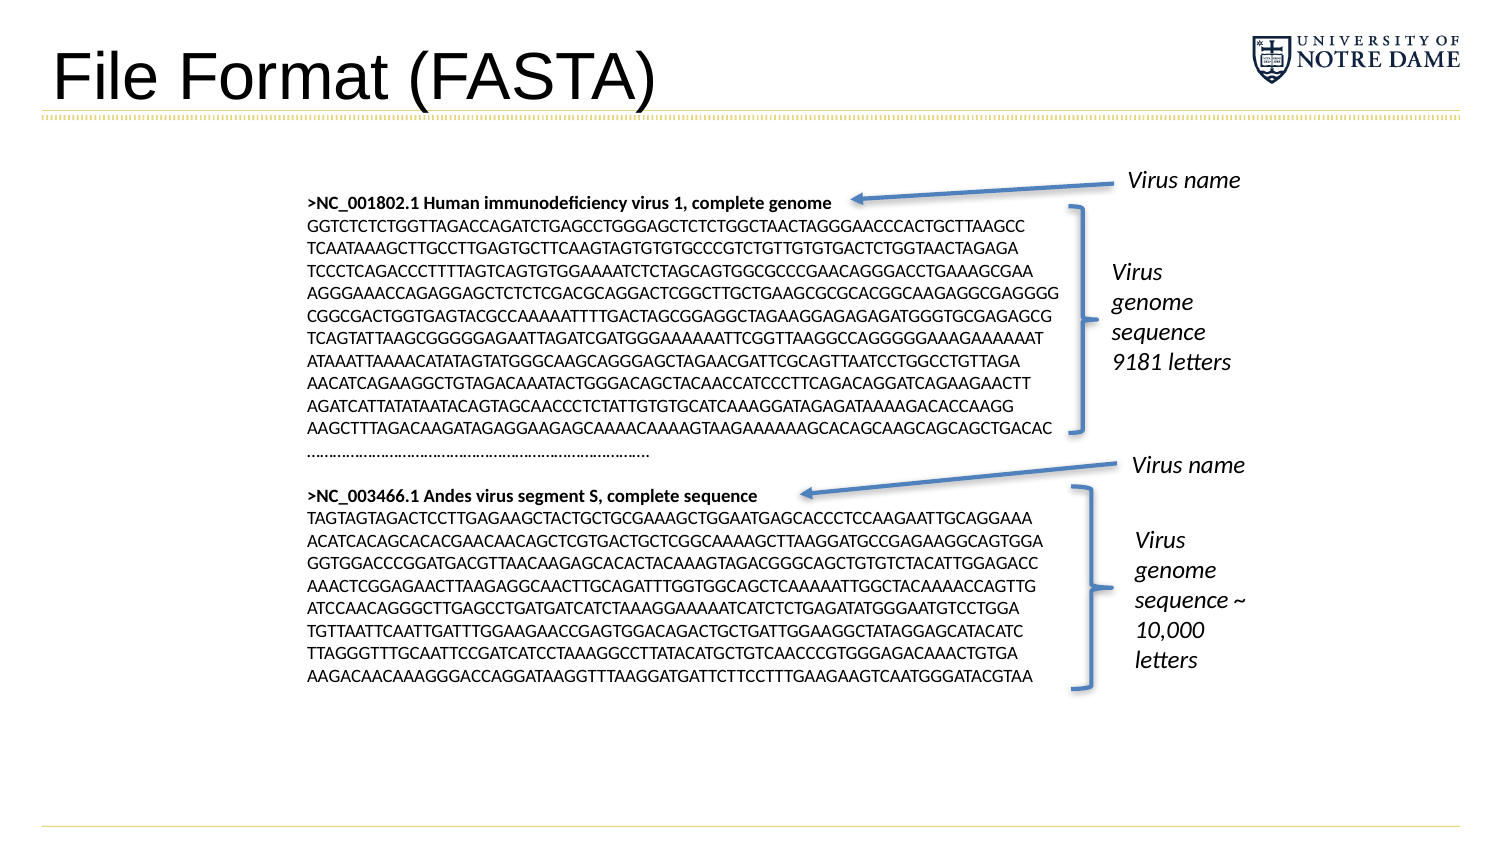

# File Format (FASTA)
Virus name
>NC_001802.1 Human immunodeficiency virus 1, complete genome GGTCTCTCTGGTTAGACCAGATCTGAGCCTGGGAGCTCTCTGGCTAACTAGGGAACCCACTGCTTAAGCC TCAATAAAGCTTGCCTTGAGTGCTTCAAGTAGTGTGTGCCCGTCTGTTGTGTGACTCTGGTAACTAGAGA TCCCTCAGACCCTTTTAGTCAGTGTGGAAAATCTCTAGCAGTGGCGCCCGAACAGGGACCTGAAAGCGAA AGGGAAACCAGAGGAGCTCTCTCGACGCAGGACTCGGCTTGCTGAAGCGCGCACGGCAAGAGGCGAGGGG CGGCGACTGGTGAGTACGCCAAAAATTTTGACTAGCGGAGGCTAGAAGGAGAGAGATGGGTGCGAGAGCG TCAGTATTAAGCGGGGGAGAATTAGATCGATGGGAAAAAATTCGGTTAAGGCCAGGGGGAAAGAAAAAAT ATAAATTAAAACATATAGTATGGGCAAGCAGGGAGCTAGAACGATTCGCAGTTAATCCTGGCCTGTTAGA AACATCAGAAGGCTGTAGACAAATACTGGGACAGCTACAACCATCCCTTCAGACAGGATCAGAAGAACTT AGATCATTATATAATACAGTAGCAACCCTCTATTGTGTGCATCAAAGGATAGAGATAAAAGACACCAAGG AAGCTTTAGACAAGATAGAGGAAGAGCAAAACAAAAGTAAGAAAAAAGCACAGCAAGCAGCAGCTGACAC …………………………………………………………………….

>NC_003466.1 Andes virus segment S, complete sequence
TAGTAGTAGACTCCTTGAGAAGCTACTGCTGCGAAAGCTGGAATGAGCACCCTCCAAGAATTGCAGGAAA
ACATCACAGCACACGAACAACAGCTCGTGACTGCTCGGCAAAAGCTTAAGGATGCCGAGAAGGCAGTGGA
GGTGGACCCGGATGACGTTAACAAGAGCACACTACAAAGTAGACGGGCAGCTGTGTCTACATTGGAGACC
AAACTCGGAGAACTTAAGAGGCAACTTGCAGATTTGGTGGCAGCTCAAAAATTGGCTACAAAACCAGTTG
ATCCAACAGGGCTTGAGCCTGATGATCATCTAAAGGAAAAATCATCTCTGAGATATGGGAATGTCCTGGA
TGTTAATTCAATTGATTTGGAAGAACCGAGTGGACAGACTGCTGATTGGAAGGCTATAGGAGCATACATC
TTAGGGTTTGCAATTCCGATCATCCTAAAGGCCTTATACATGCTGTCAACCCGTGGGAGACAAACTGTGA
AAGACAACAAAGGGACCAGGATAAGGTTTAAGGATGATTCTTCCTTTGAAGAAGTCAATGGGATACGTAA

Virus genome sequence
9181 letters
Virus name

Virus genome sequence ~ 10,000 letters